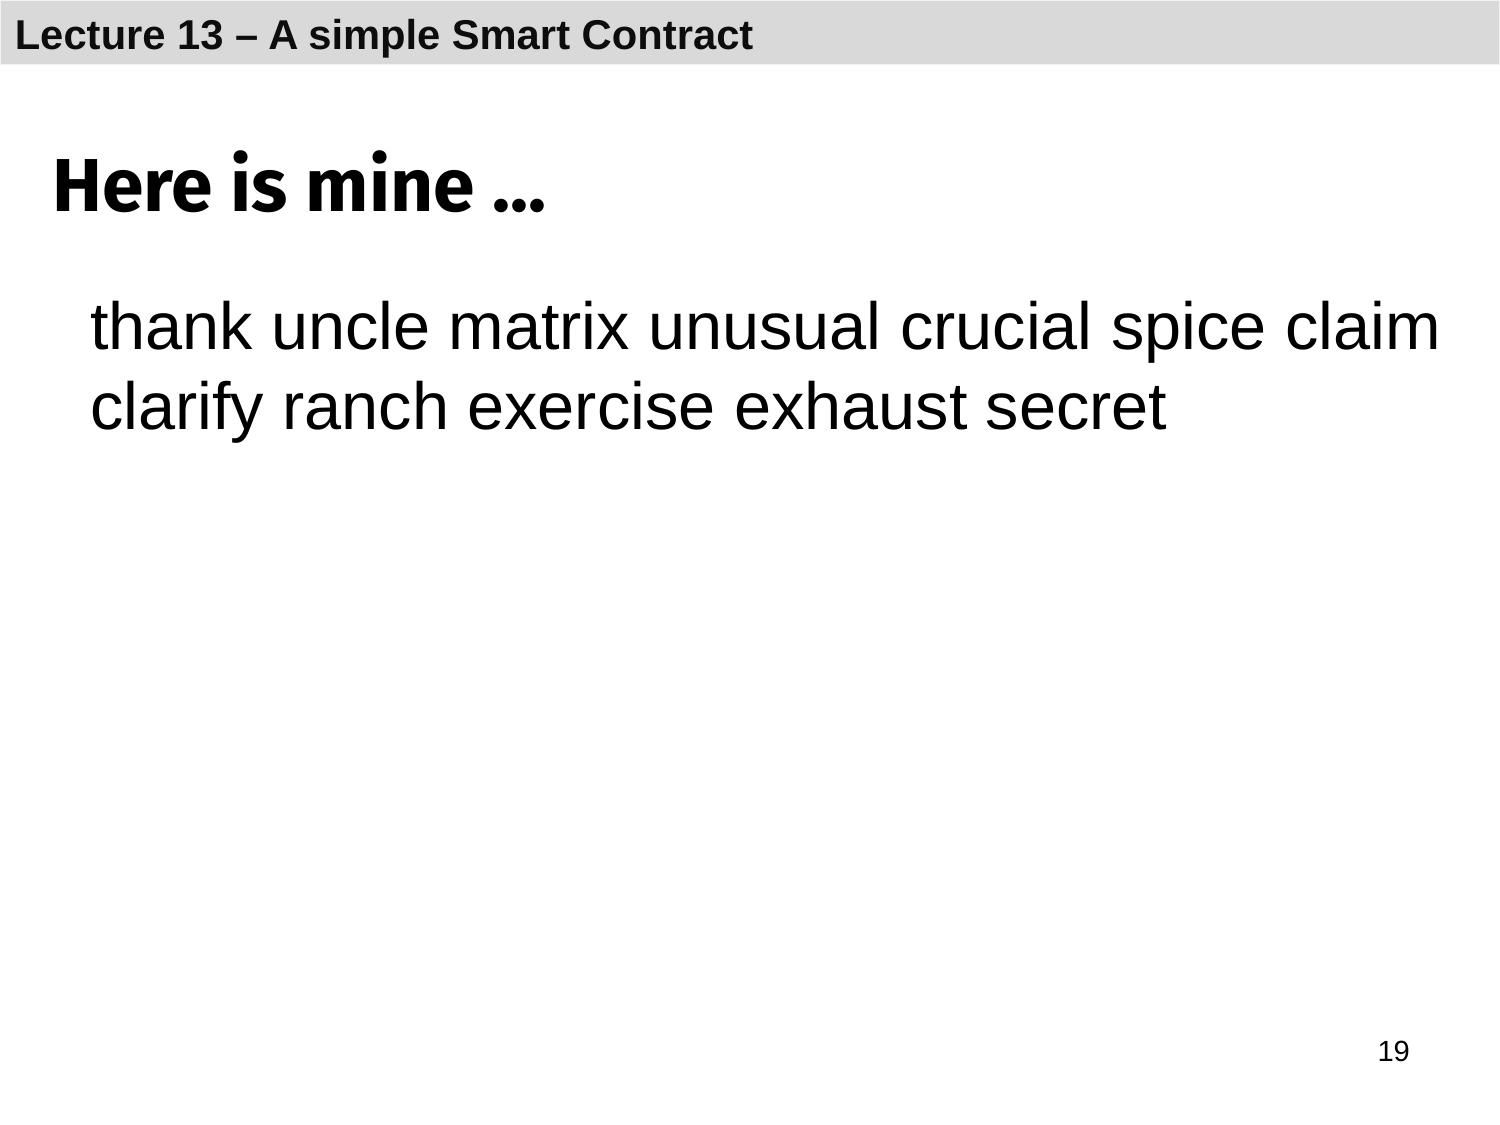

# Here is mine ...
thank uncle matrix unusual crucial spice claim clarify ranch exercise exhaust secret
19